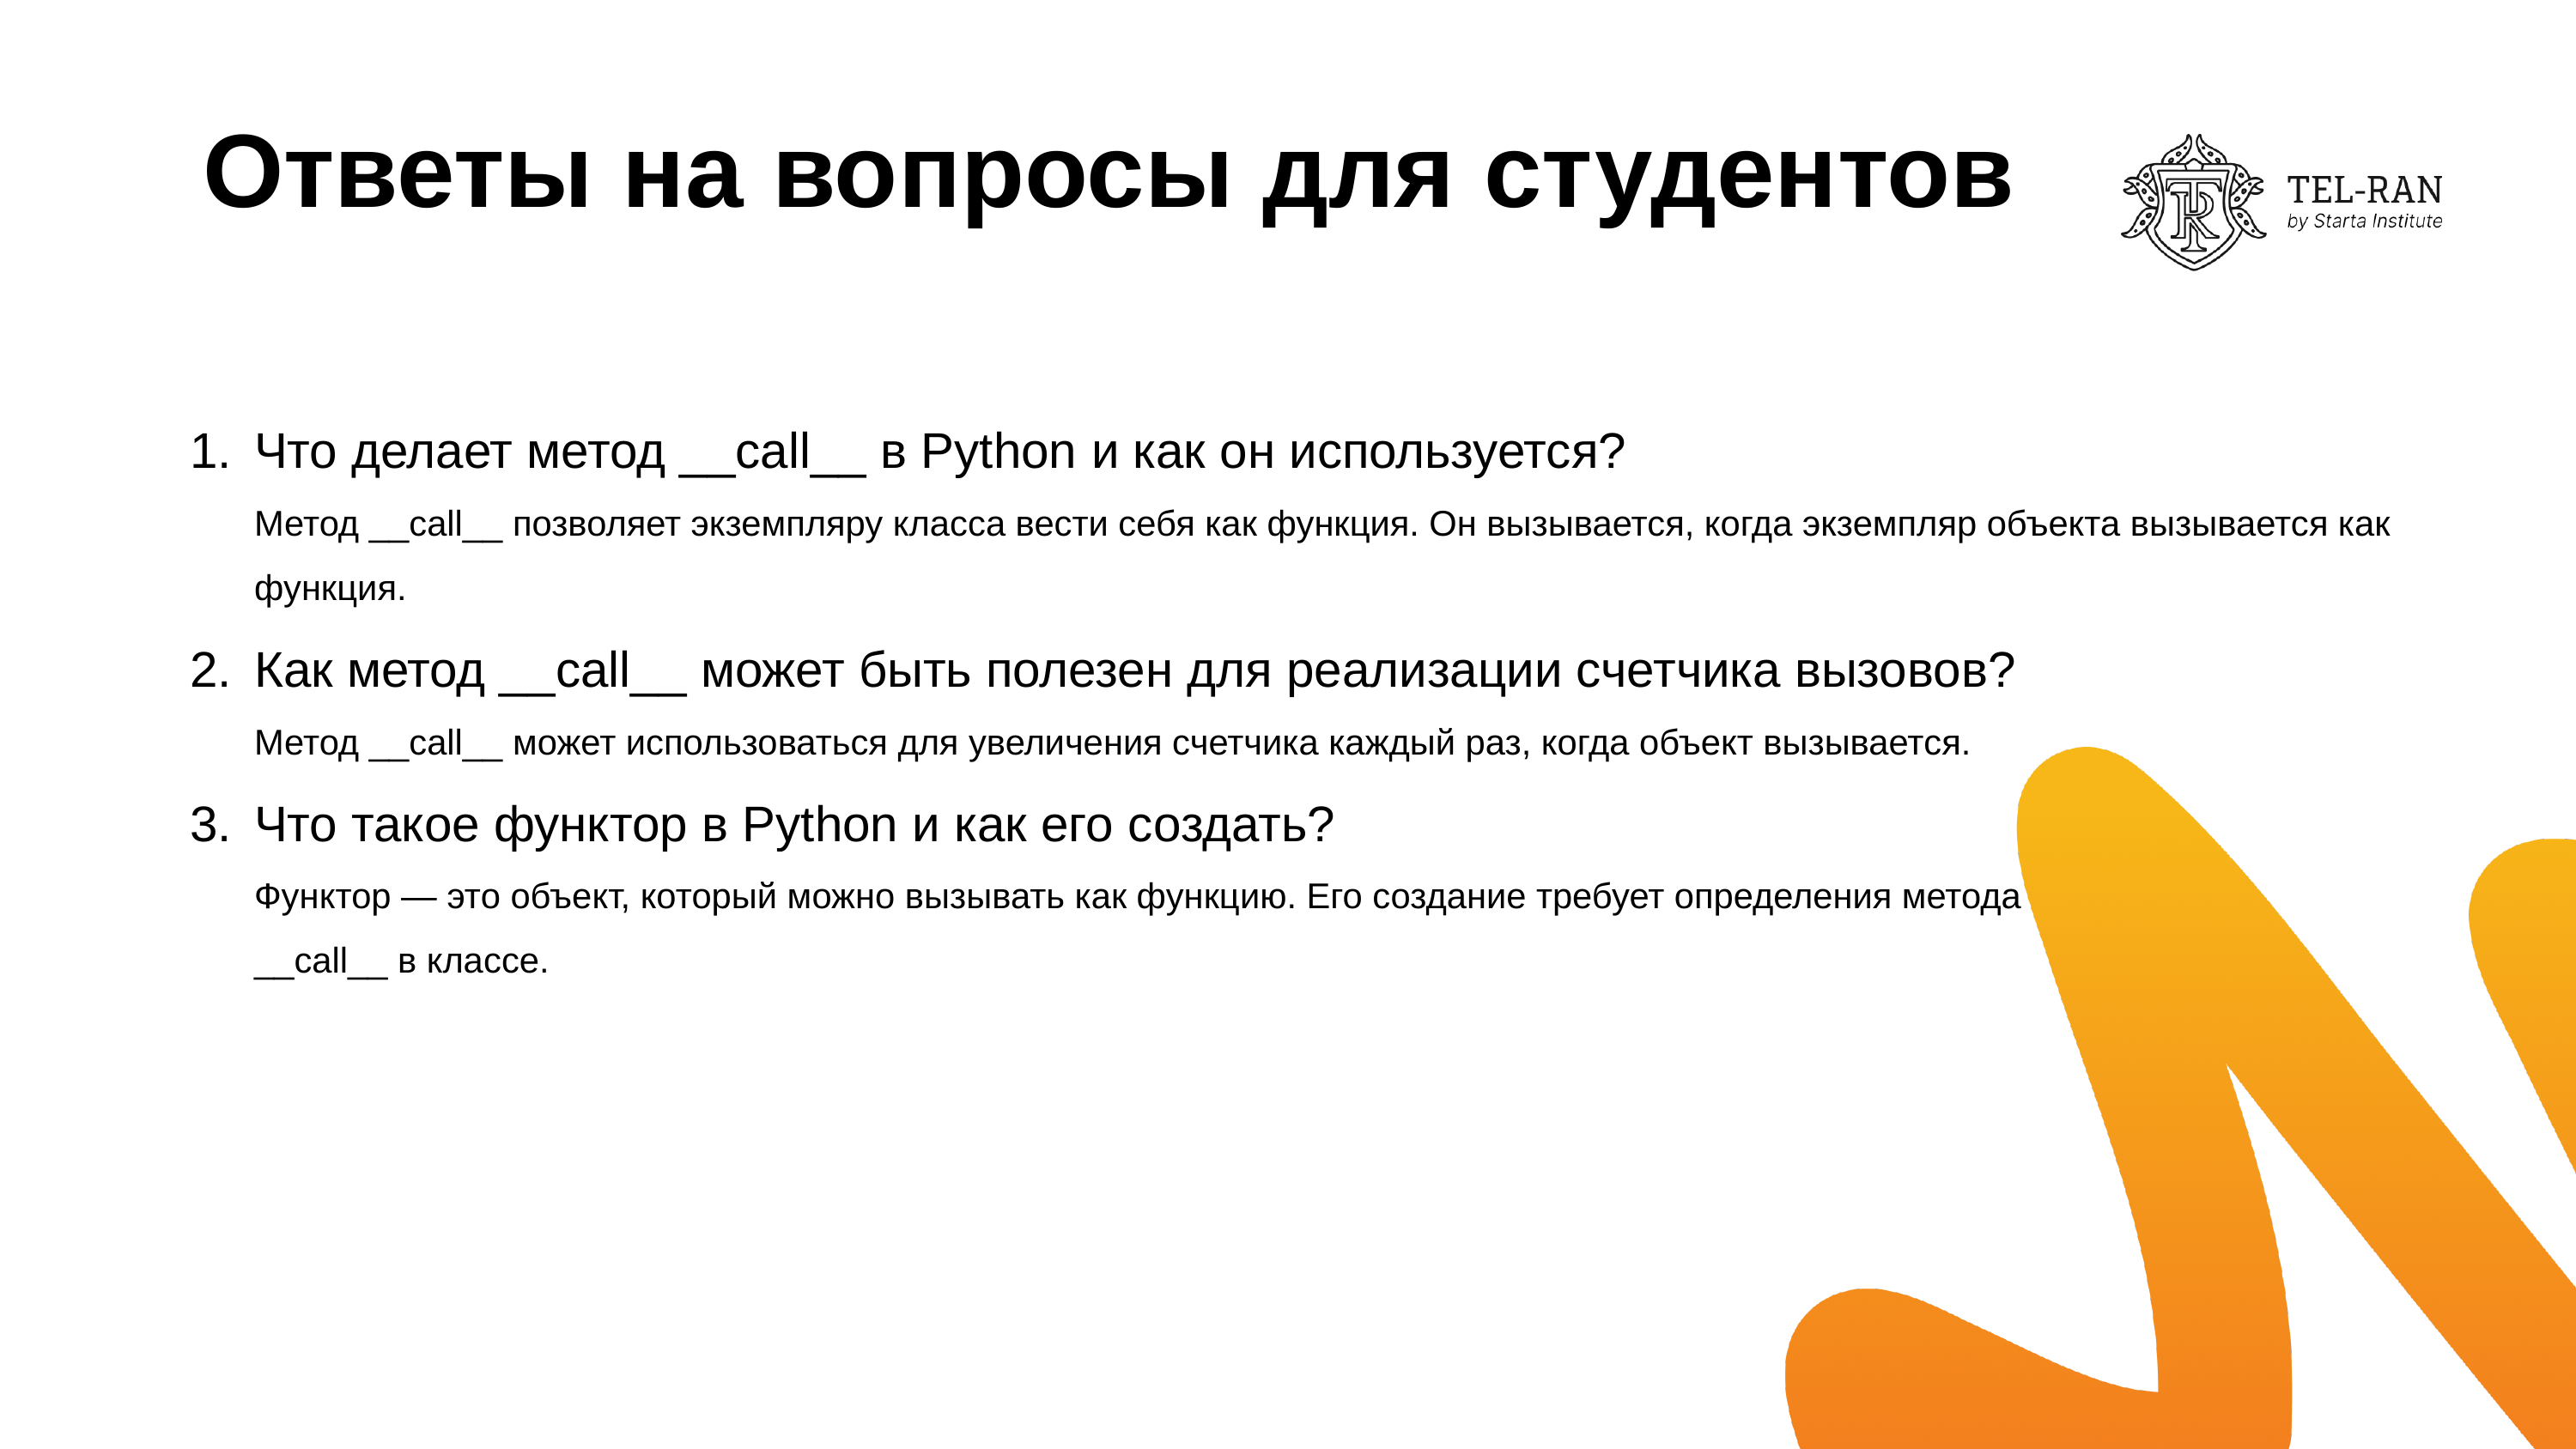

# Ответы на вопросы для студентов
Что делает метод __call__ в Python и как он используется?
Метод __call__ позволяет экземпляру класса вести себя как функция. Он вызывается, когда экземпляр объекта вызывается как функция.
Как метод __call__ может быть полезен для реализации счетчика вызовов?
Метод __call__ может использоваться для увеличения счетчика каждый раз, когда объект вызывается.
Что такое функтор в Python и как его создать?
Функтор — это объект, который можно вызывать как функцию. Его создание требует определения метода
__call__ в классе.